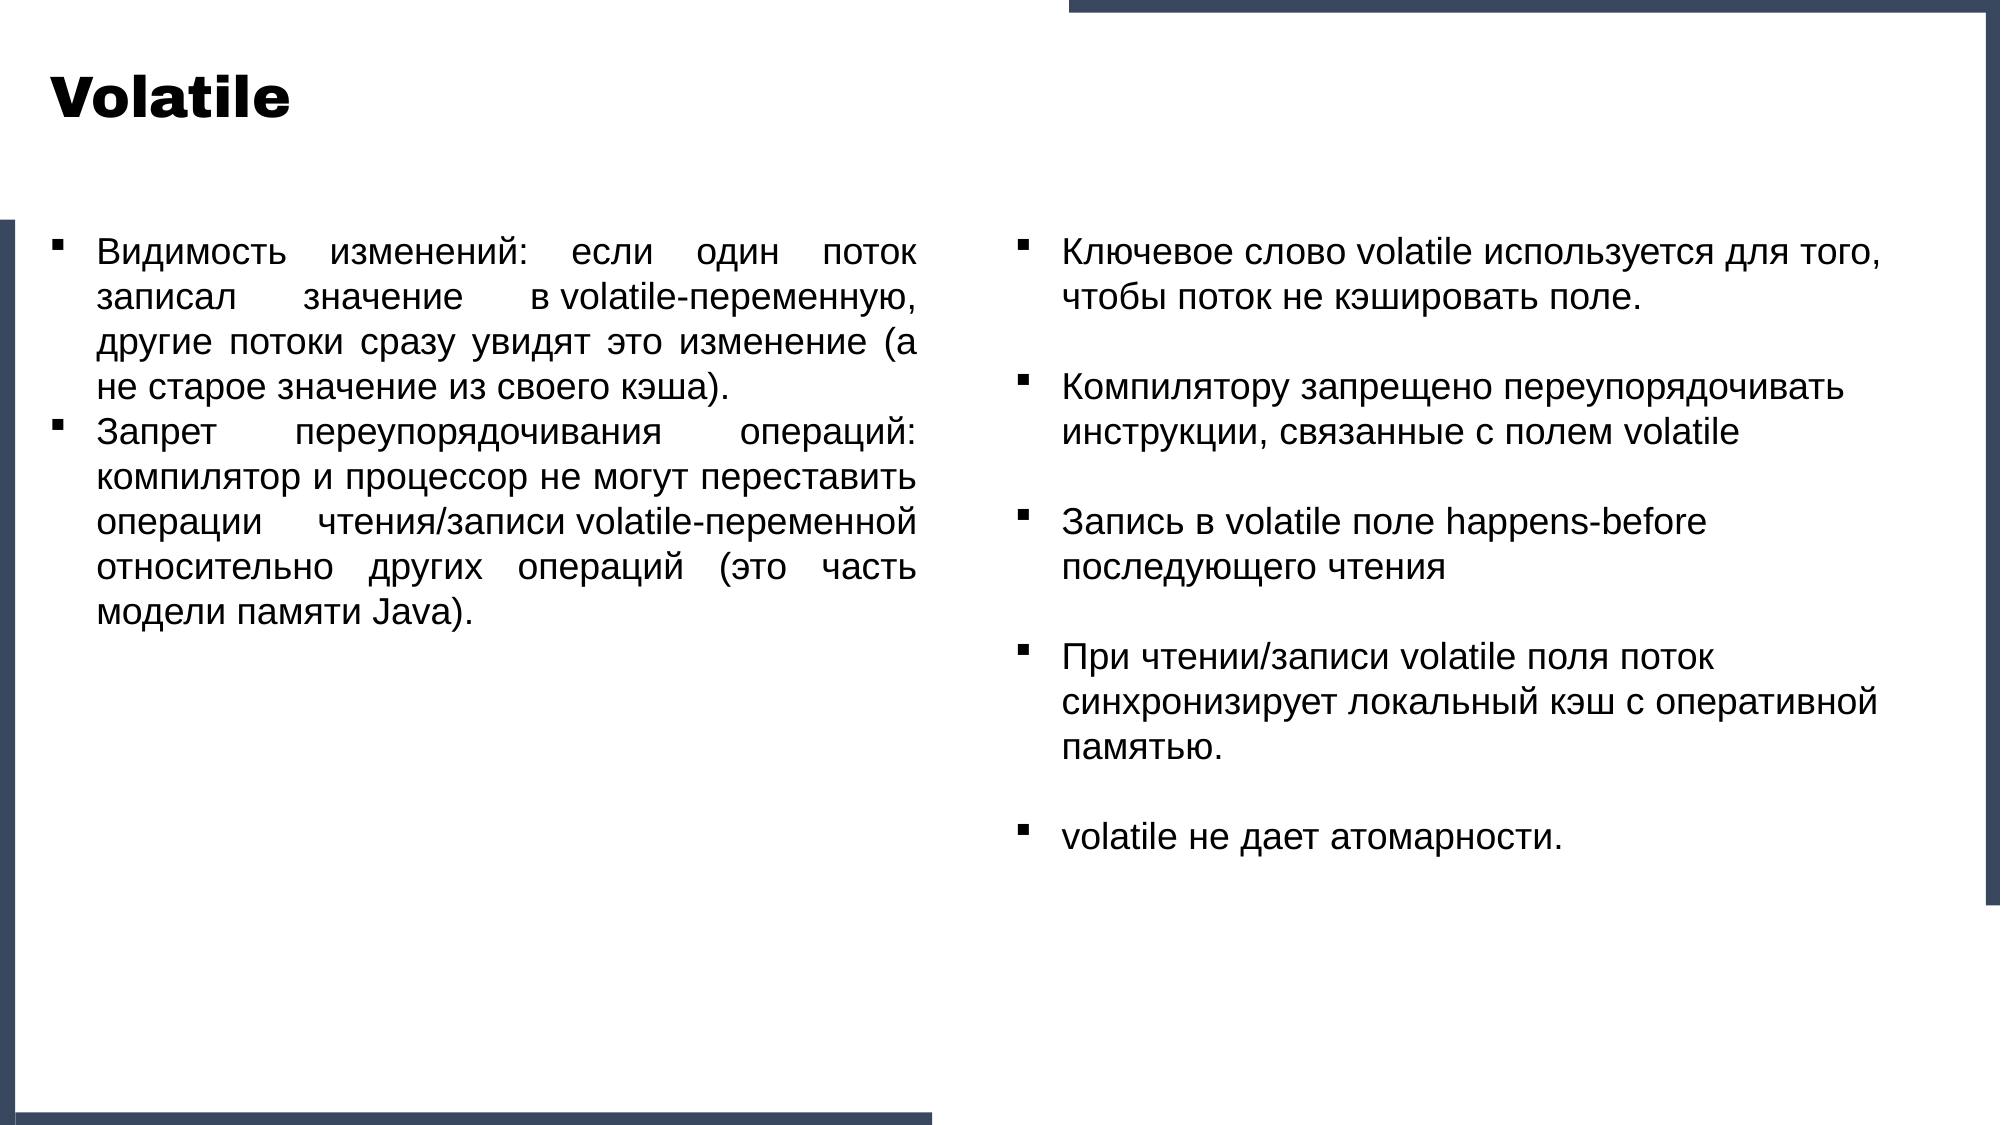

Volatile

Видимость изменений: если один поток записал значение в volatile-переменную, другие потоки сразу увидят это изменение (а не старое значение из своего кэша).
Запрет переупорядочивания операций: компилятор и процессор не могут переставить операции чтения/записи volatile-переменной относительно других операций (это часть модели памяти Java).
Ключевое слово volatile используется для того, чтобы поток не кэшировать поле.
Компилятору запрещено переупорядочивать инструкции, связанные с полем volatile
Запись в volatile поле happens-before последующего чтения
При чтении/записи volatile поля поток синхронизирует локальный кэш с оперативной памятью.
volatile не дает атомарности.